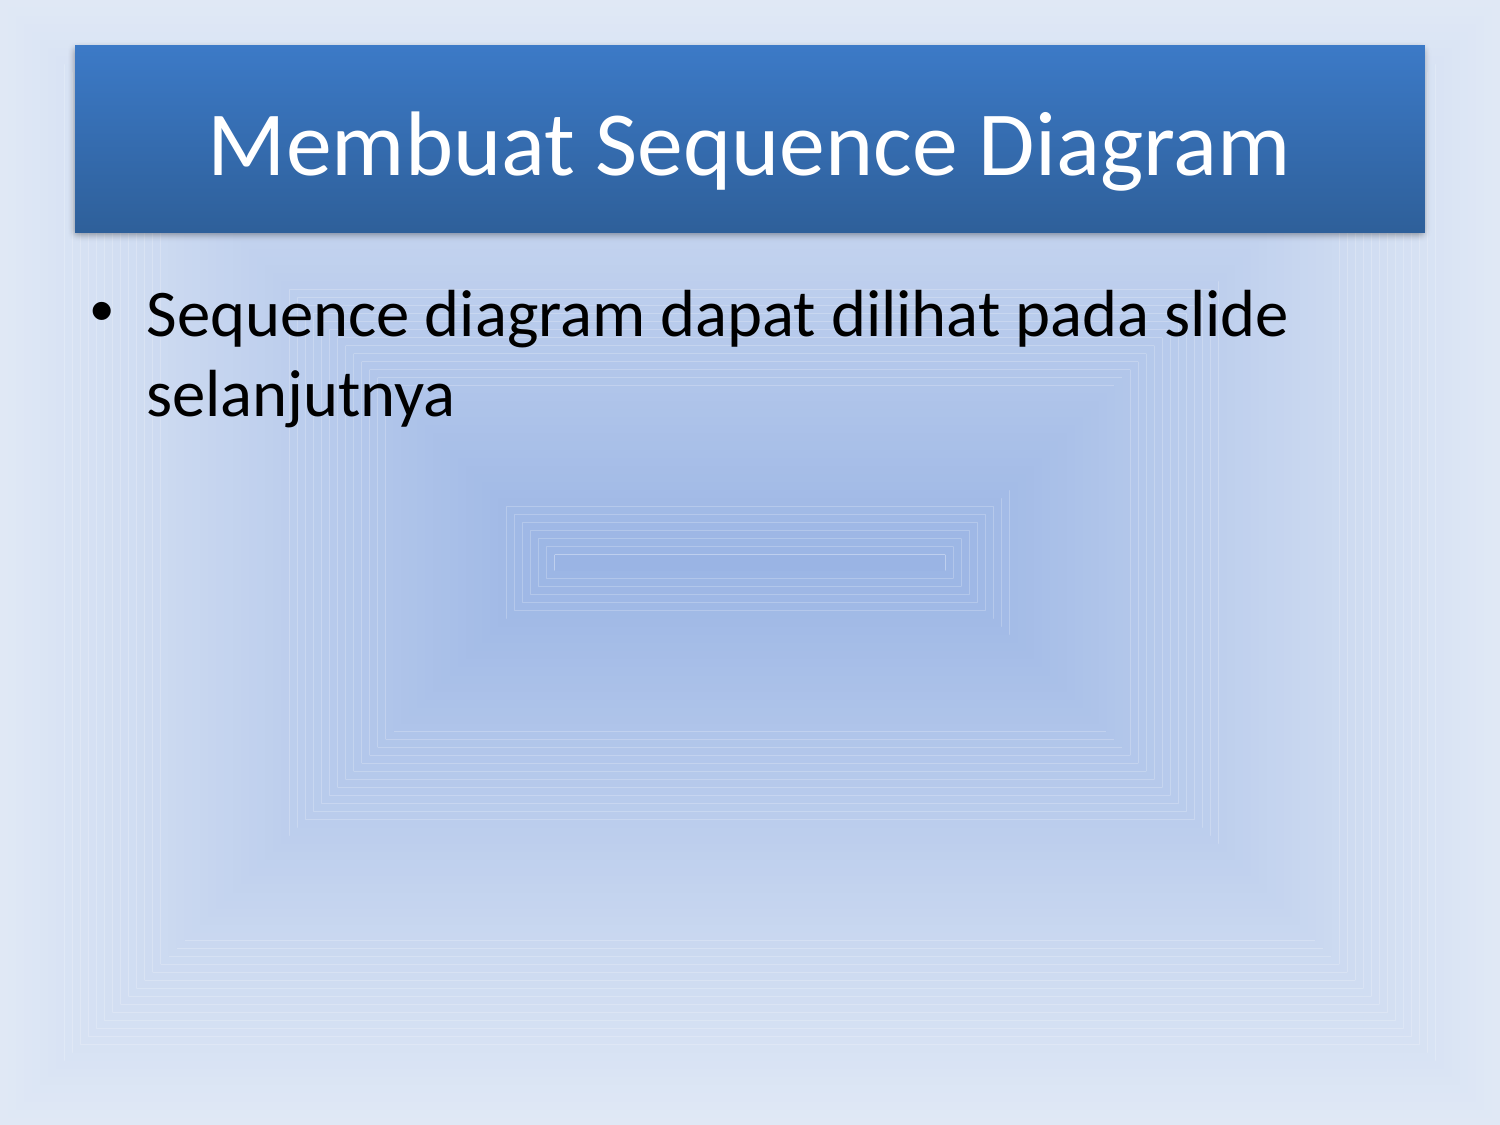

# Membuat Sequence Diagram
Sequence diagram dapat dilihat pada slide selanjutnya